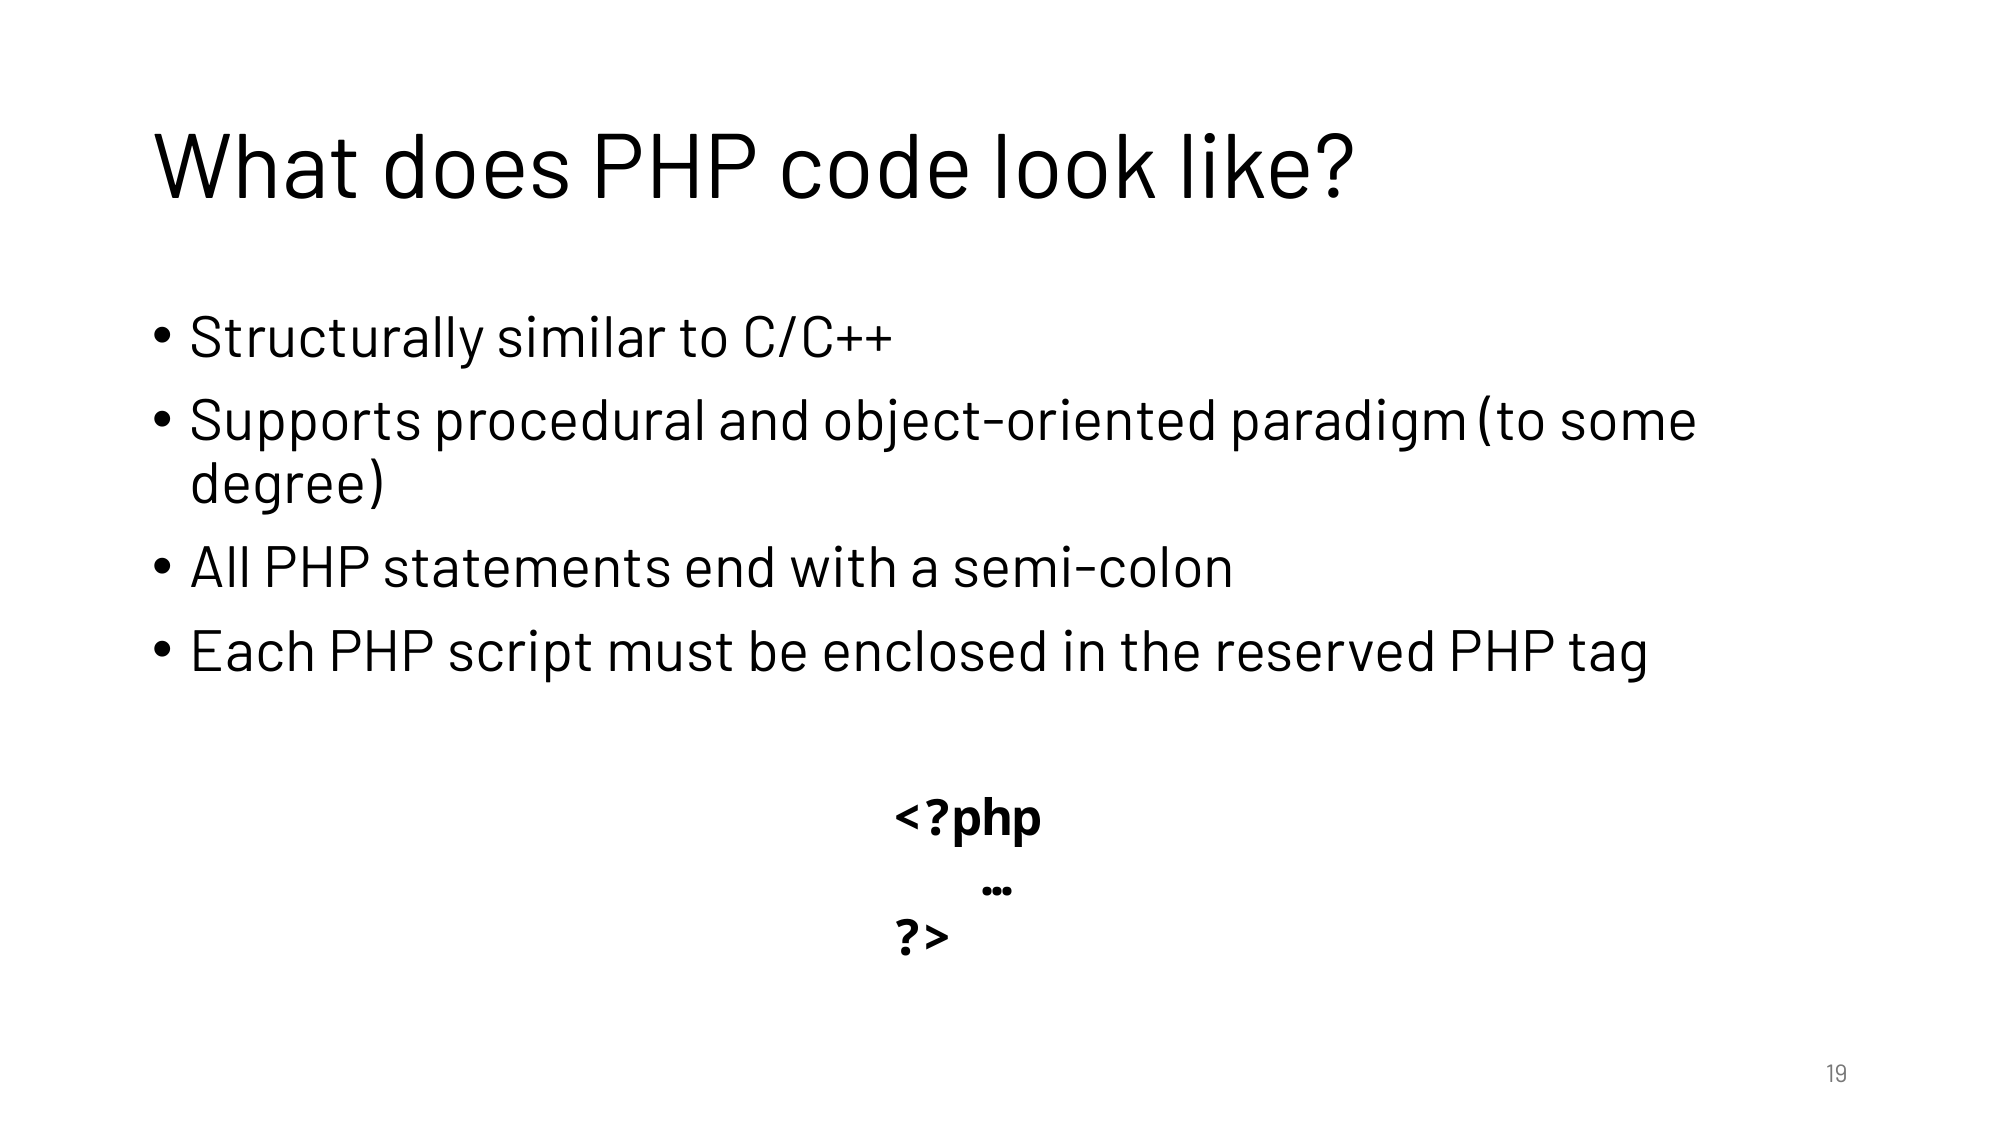

# What does PHP code look like?
Structurally similar to C/C++
Supports procedural and object-oriented paradigm (to some degree)
All PHP statements end with a semi-colon
Each PHP script must be enclosed in the reserved PHP tag
<?php
   …
?>
19